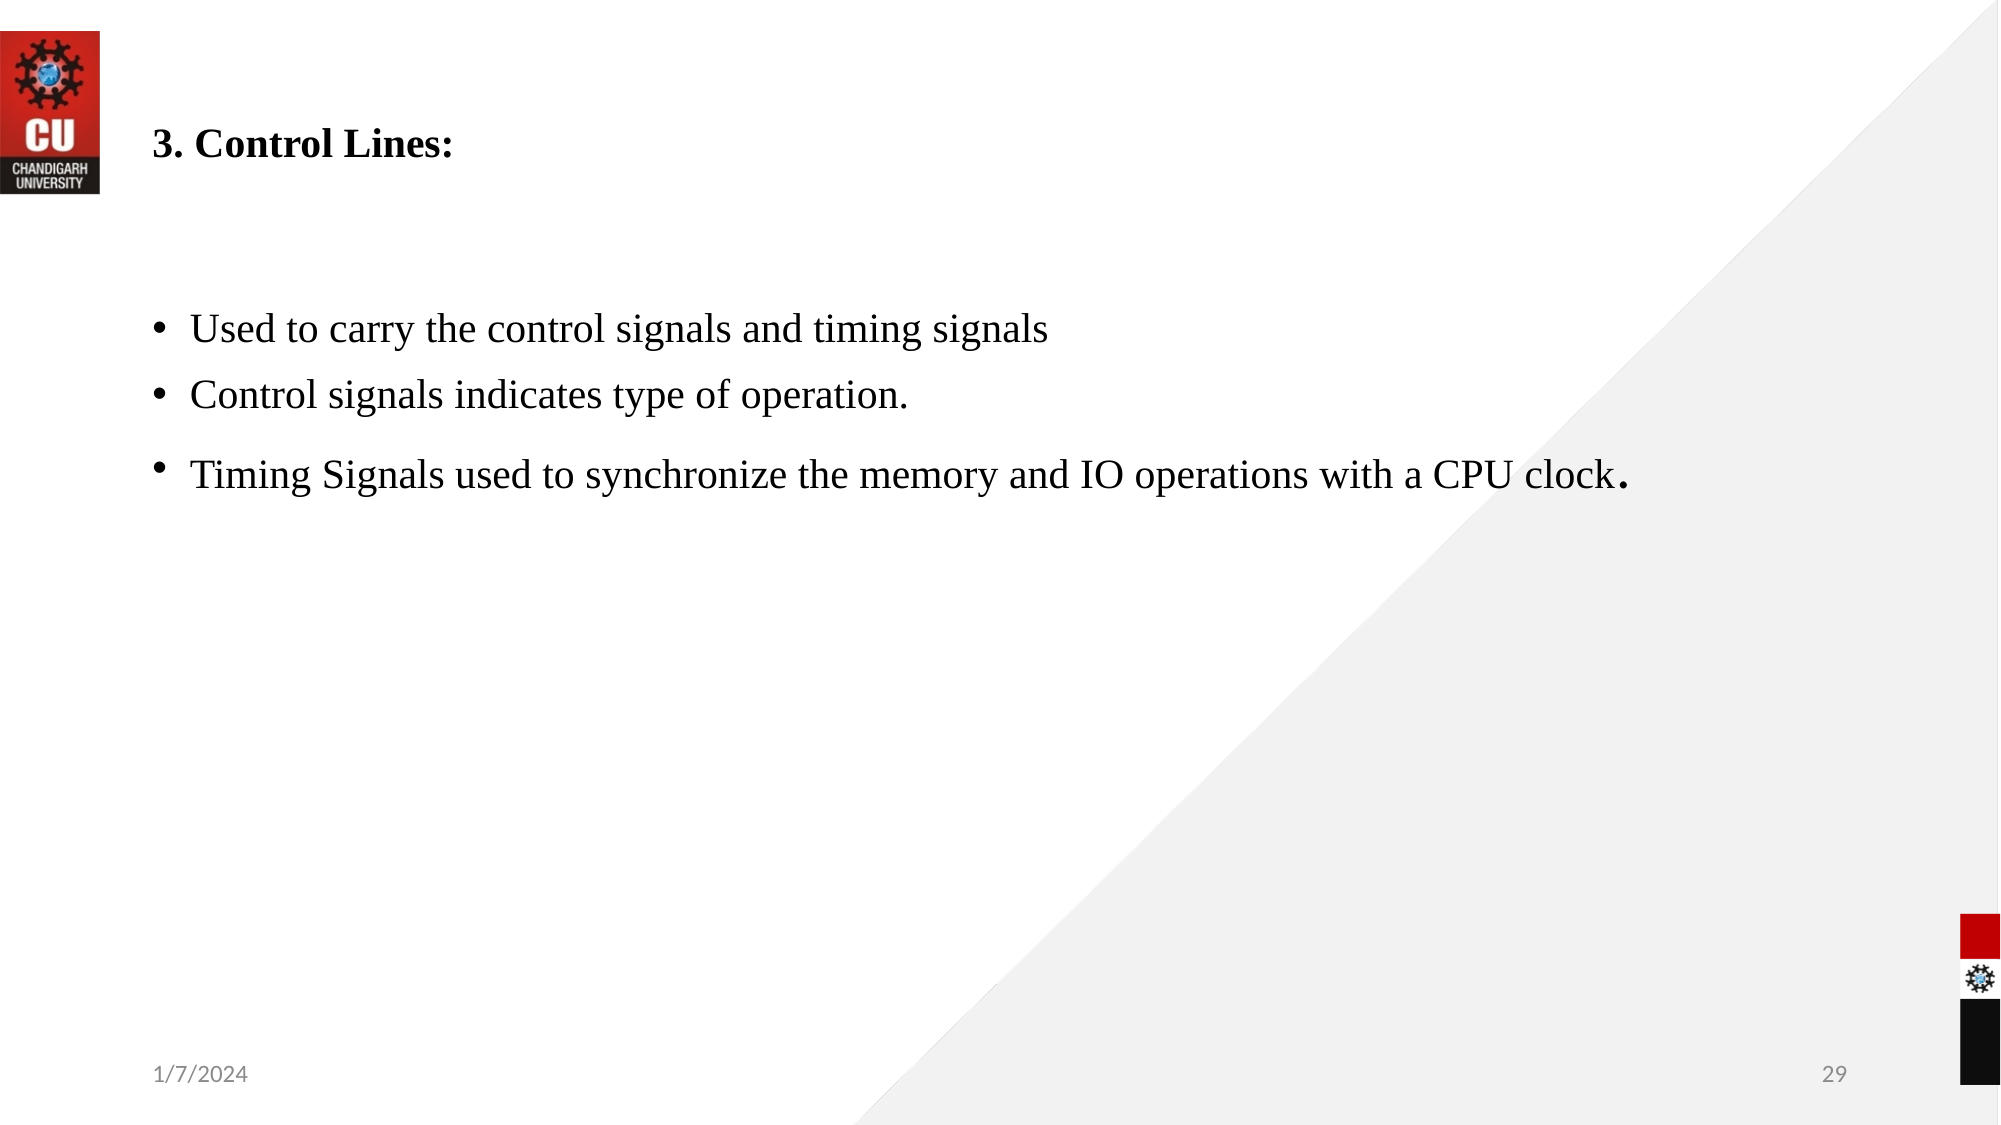

# 3. Control Lines:
Used to carry the control signals and timing signals
Control signals indicates type of operation.
Timing Signals used to synchronize the memory and IO operations with a CPU clock.

1/7/2024
29